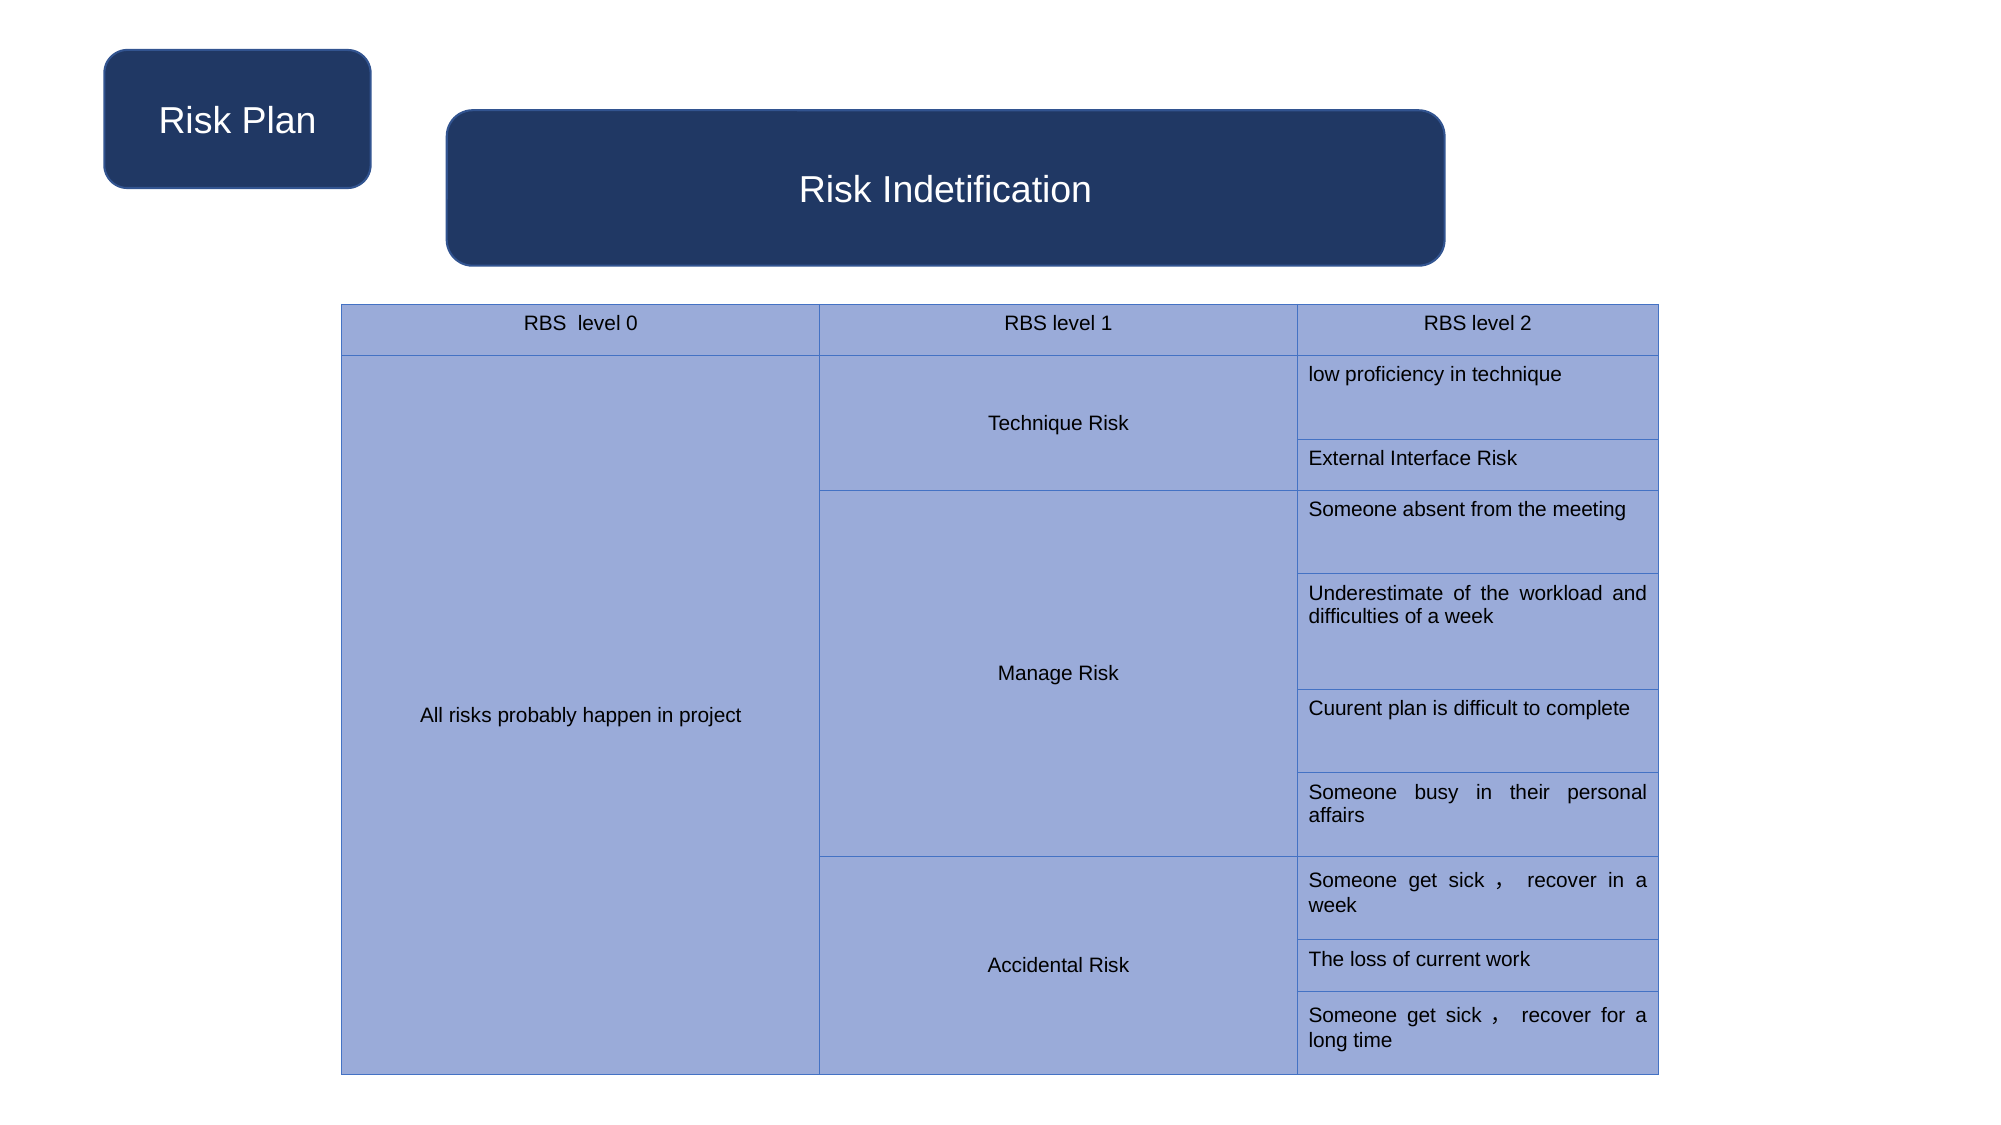

Risk Plan
Risk Indetification
| RBS level 0 | RBS level 1 | RBS level 2 |
| --- | --- | --- |
| All risks probably happen in project | Technique Risk | low proficiency in technique |
|  |  | External Interface Risk |
|  | Manage Risk | Someone absent from the meeting |
|  |  | Underestimate of the workload and difficulties of a week |
|  |  | Cuurent plan is difficult to complete |
|  |  | Someone busy in their personal affairs |
|  | Accidental Risk | Someone get sick，recover in a week |
|  |  | The loss of current work |
|  |  | Someone get sick，recover for a long time |